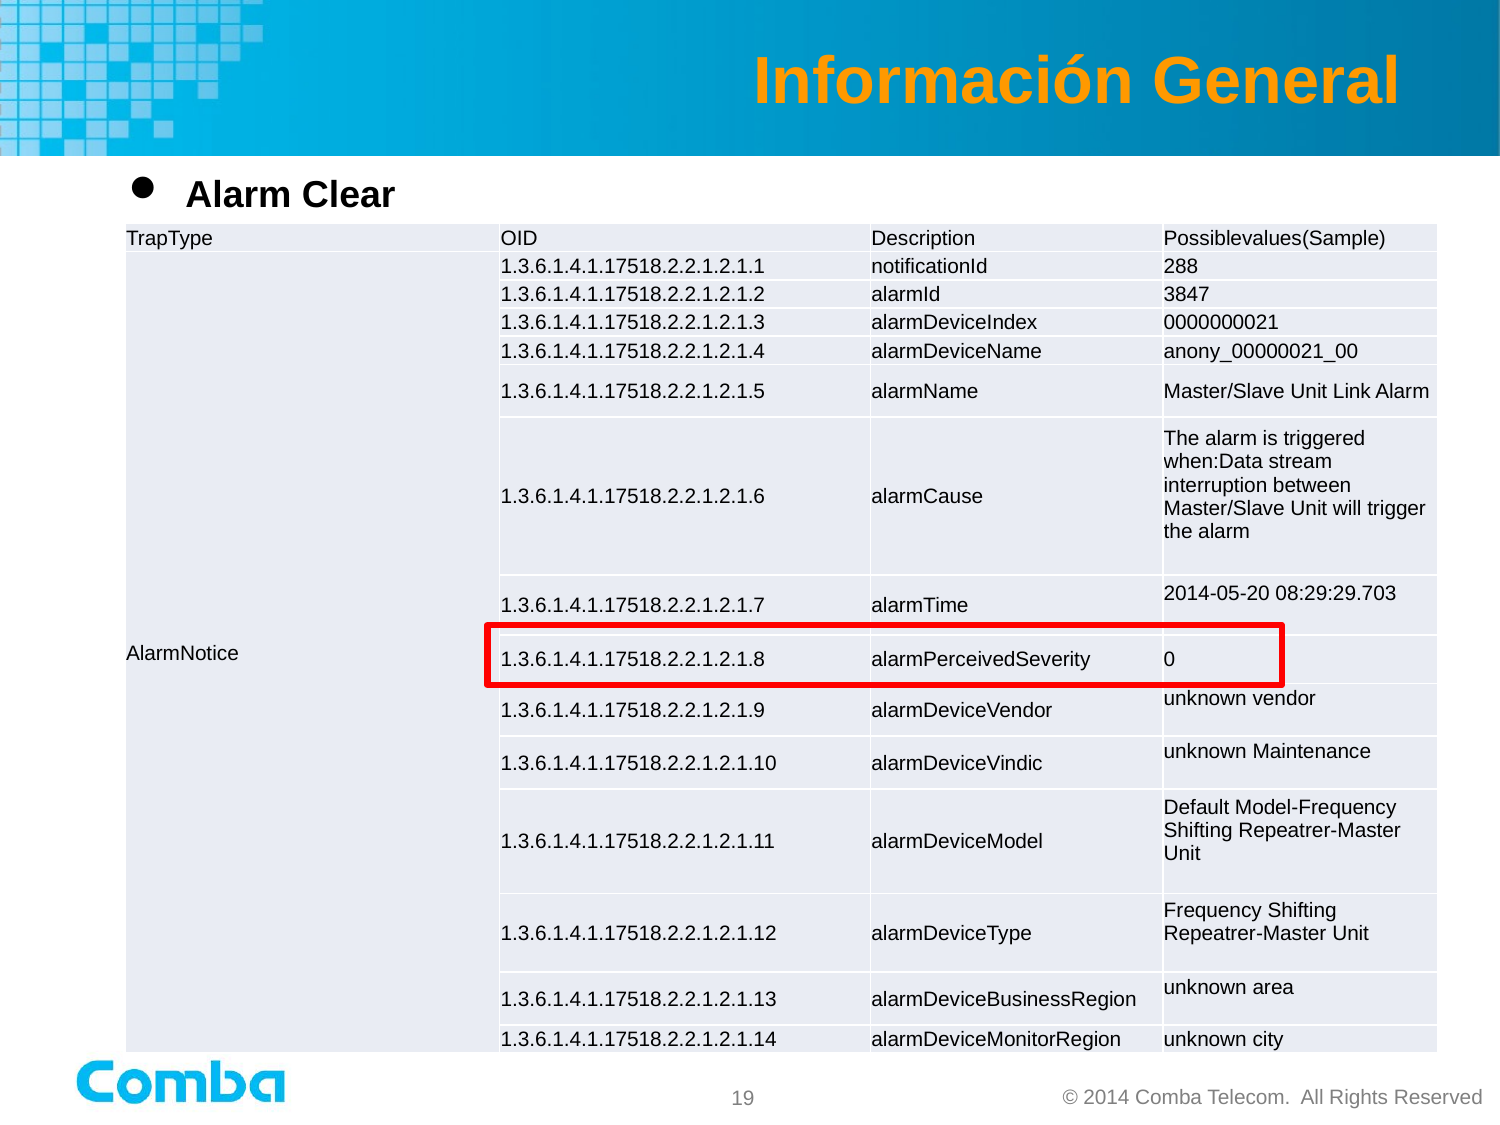

# Información General
Alarm Clear
| TrapType | OID | Description | Possiblevalues(Sample) |
| --- | --- | --- | --- |
| AlarmNotice | 1.3.6.1.4.1.17518.2.2.1.2.1.1 | notificationId | 288 |
|  | 1.3.6.1.4.1.17518.2.2.1.2.1.2 | alarmId | 3847 |
|  | 1.3.6.1.4.1.17518.2.2.1.2.1.3 | alarmDeviceIndex | 0000000021 |
|  | 1.3.6.1.4.1.17518.2.2.1.2.1.4 | alarmDeviceName | anony\_00000021\_00 |
|  | 1.3.6.1.4.1.17518.2.2.1.2.1.5 | alarmName | Master/Slave Unit Link Alarm |
|  | 1.3.6.1.4.1.17518.2.2.1.2.1.6 | alarmCause | The alarm is triggered when:Data stream interruption between Master/Slave Unit will trigger the alarm |
|  | 1.3.6.1.4.1.17518.2.2.1.2.1.7 | alarmTime | 2014-05-20 08:29:29.703 |
|  | 1.3.6.1.4.1.17518.2.2.1.2.1.8 | alarmPerceivedSeverity | 0 |
|  | 1.3.6.1.4.1.17518.2.2.1.2.1.9 | alarmDeviceVendor | unknown vendor |
|  | 1.3.6.1.4.1.17518.2.2.1.2.1.10 | alarmDeviceVindic | unknown Maintenance |
|  | 1.3.6.1.4.1.17518.2.2.1.2.1.11 | alarmDeviceModel | Default Model-Frequency Shifting Repeatrer-Master Unit |
|  | 1.3.6.1.4.1.17518.2.2.1.2.1.12 | alarmDeviceType | Frequency Shifting Repeatrer-Master Unit |
|  | 1.3.6.1.4.1.17518.2.2.1.2.1.13 | alarmDeviceBusinessRegion | unknown area |
|  | 1.3.6.1.4.1.17518.2.2.1.2.1.14 | alarmDeviceMonitorRegion | unknown city |